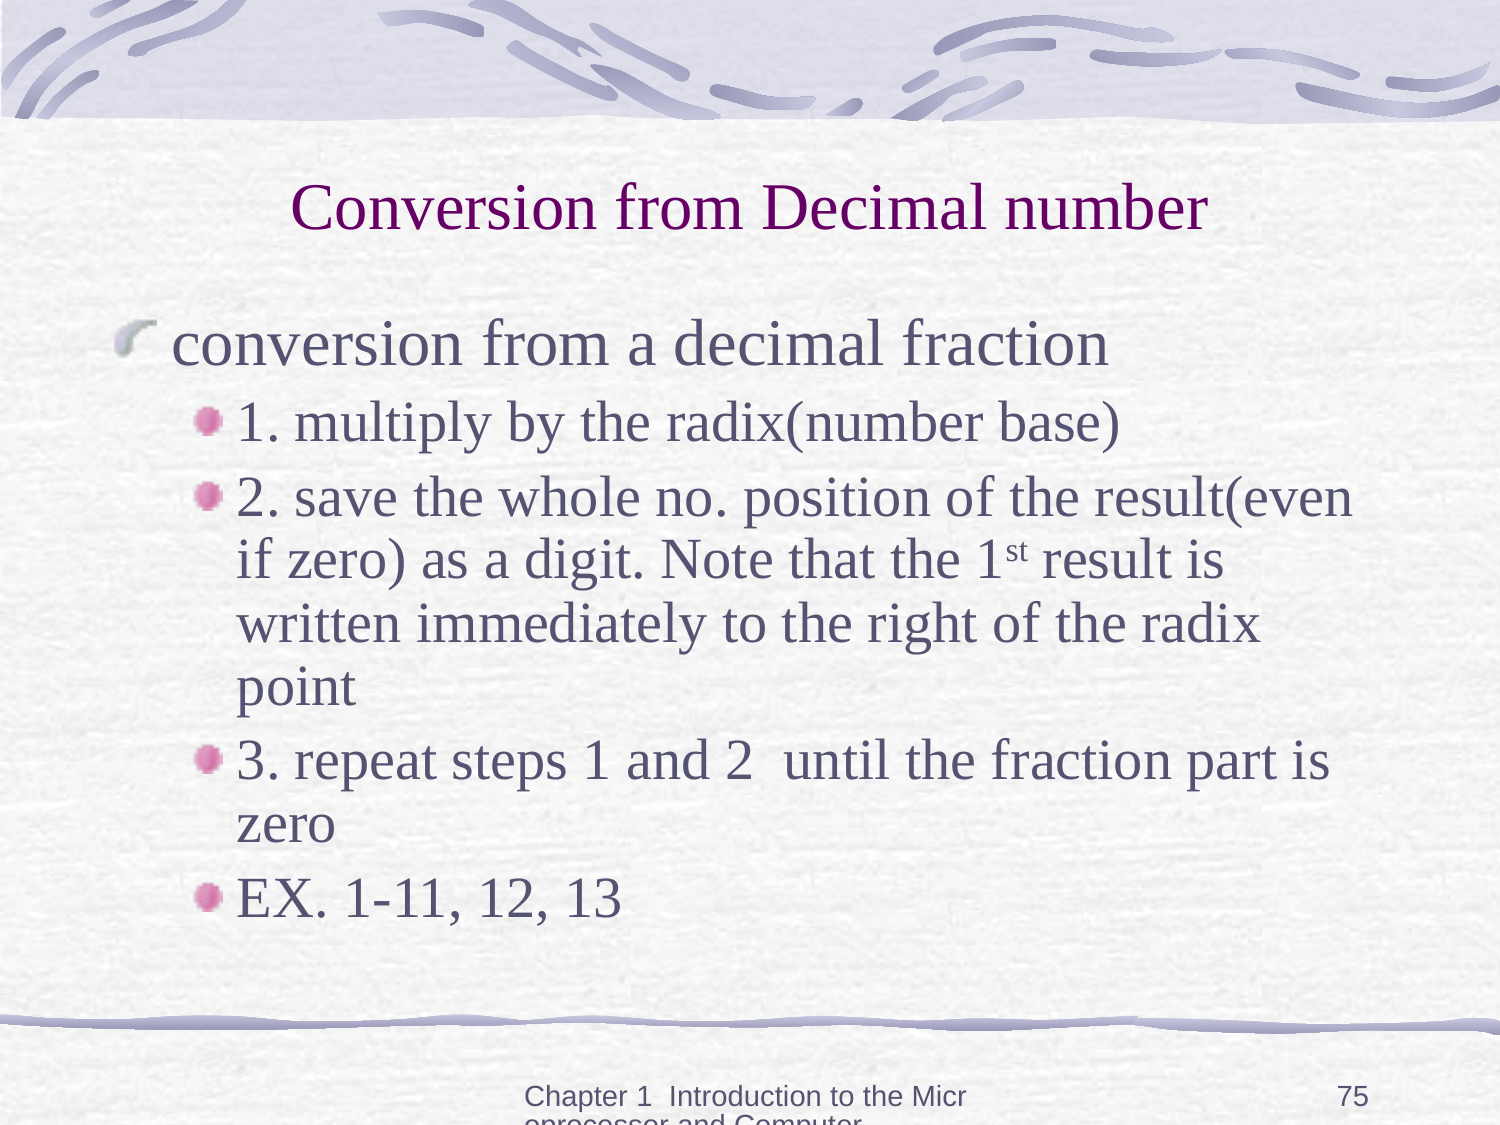

# Conversion from Decimal number
conversion from a decimal fraction
1. multiply by the radix(number base)
2. save the whole no. position of the result(even if zero) as a digit. Note that the 1st result is written immediately to the right of the radix point
3. repeat steps 1 and 2  until the fraction part is zero
EX. 1-11, 12, 13
Chapter 1  Introduction to the Microprocessor and Computer
75